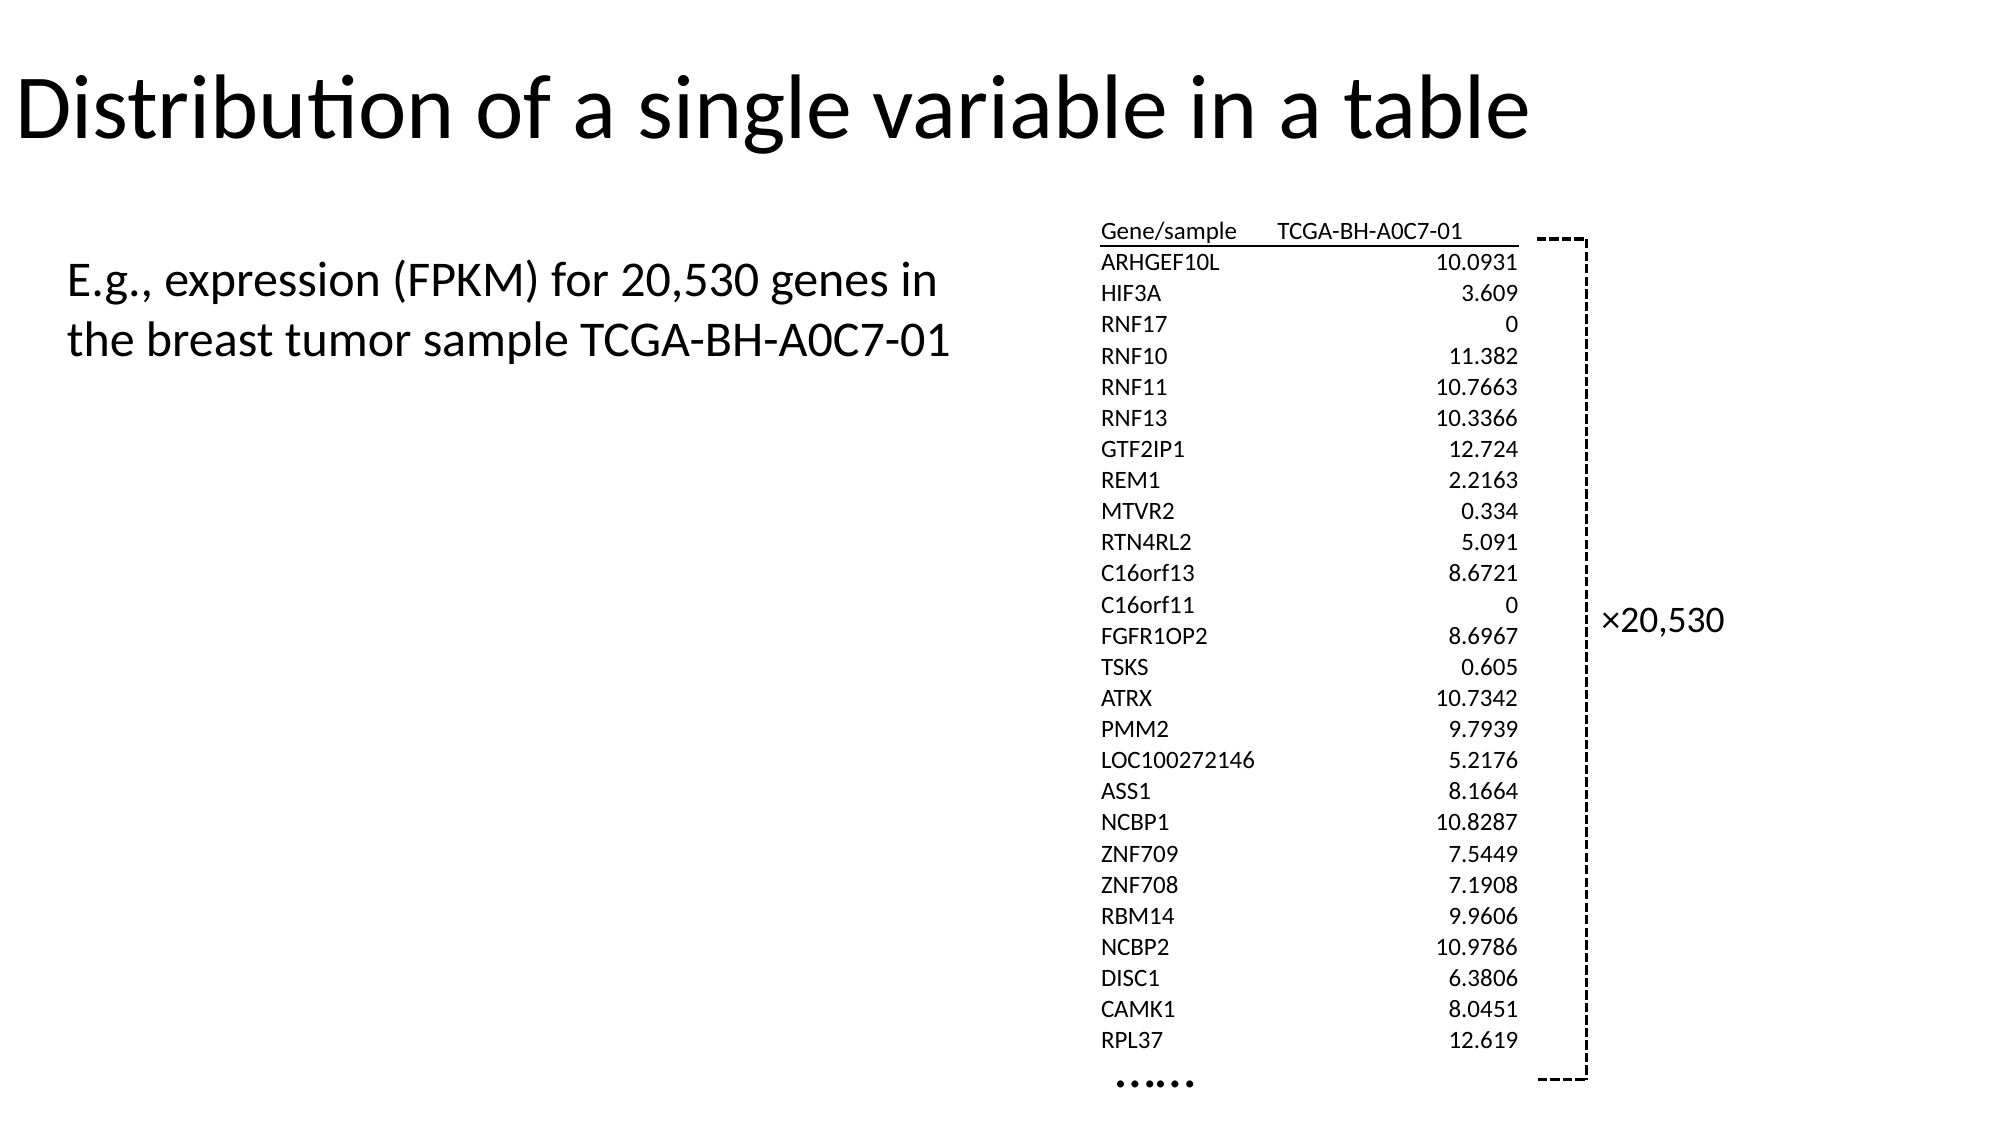

# Distribution of a single variable in a table
| Gene/sample | TCGA-BH-A0C7-01 |
| --- | --- |
| ARHGEF10L | 10.0931 |
| HIF3A | 3.609 |
| RNF17 | 0 |
| RNF10 | 11.382 |
| RNF11 | 10.7663 |
| RNF13 | 10.3366 |
| GTF2IP1 | 12.724 |
| REM1 | 2.2163 |
| MTVR2 | 0.334 |
| RTN4RL2 | 5.091 |
| C16orf13 | 8.6721 |
| C16orf11 | 0 |
| FGFR1OP2 | 8.6967 |
| TSKS | 0.605 |
| ATRX | 10.7342 |
| PMM2 | 9.7939 |
| LOC100272146 | 5.2176 |
| ASS1 | 8.1664 |
| NCBP1 | 10.8287 |
| ZNF709 | 7.5449 |
| ZNF708 | 7.1908 |
| RBM14 | 9.9606 |
| NCBP2 | 10.9786 |
| DISC1 | 6.3806 |
| CAMK1 | 8.0451 |
| RPL37 | 12.619 |
E.g., expression (FPKM) for 20,530 genes in the breast tumor sample TCGA-BH-A0C7-01
×20,530
……